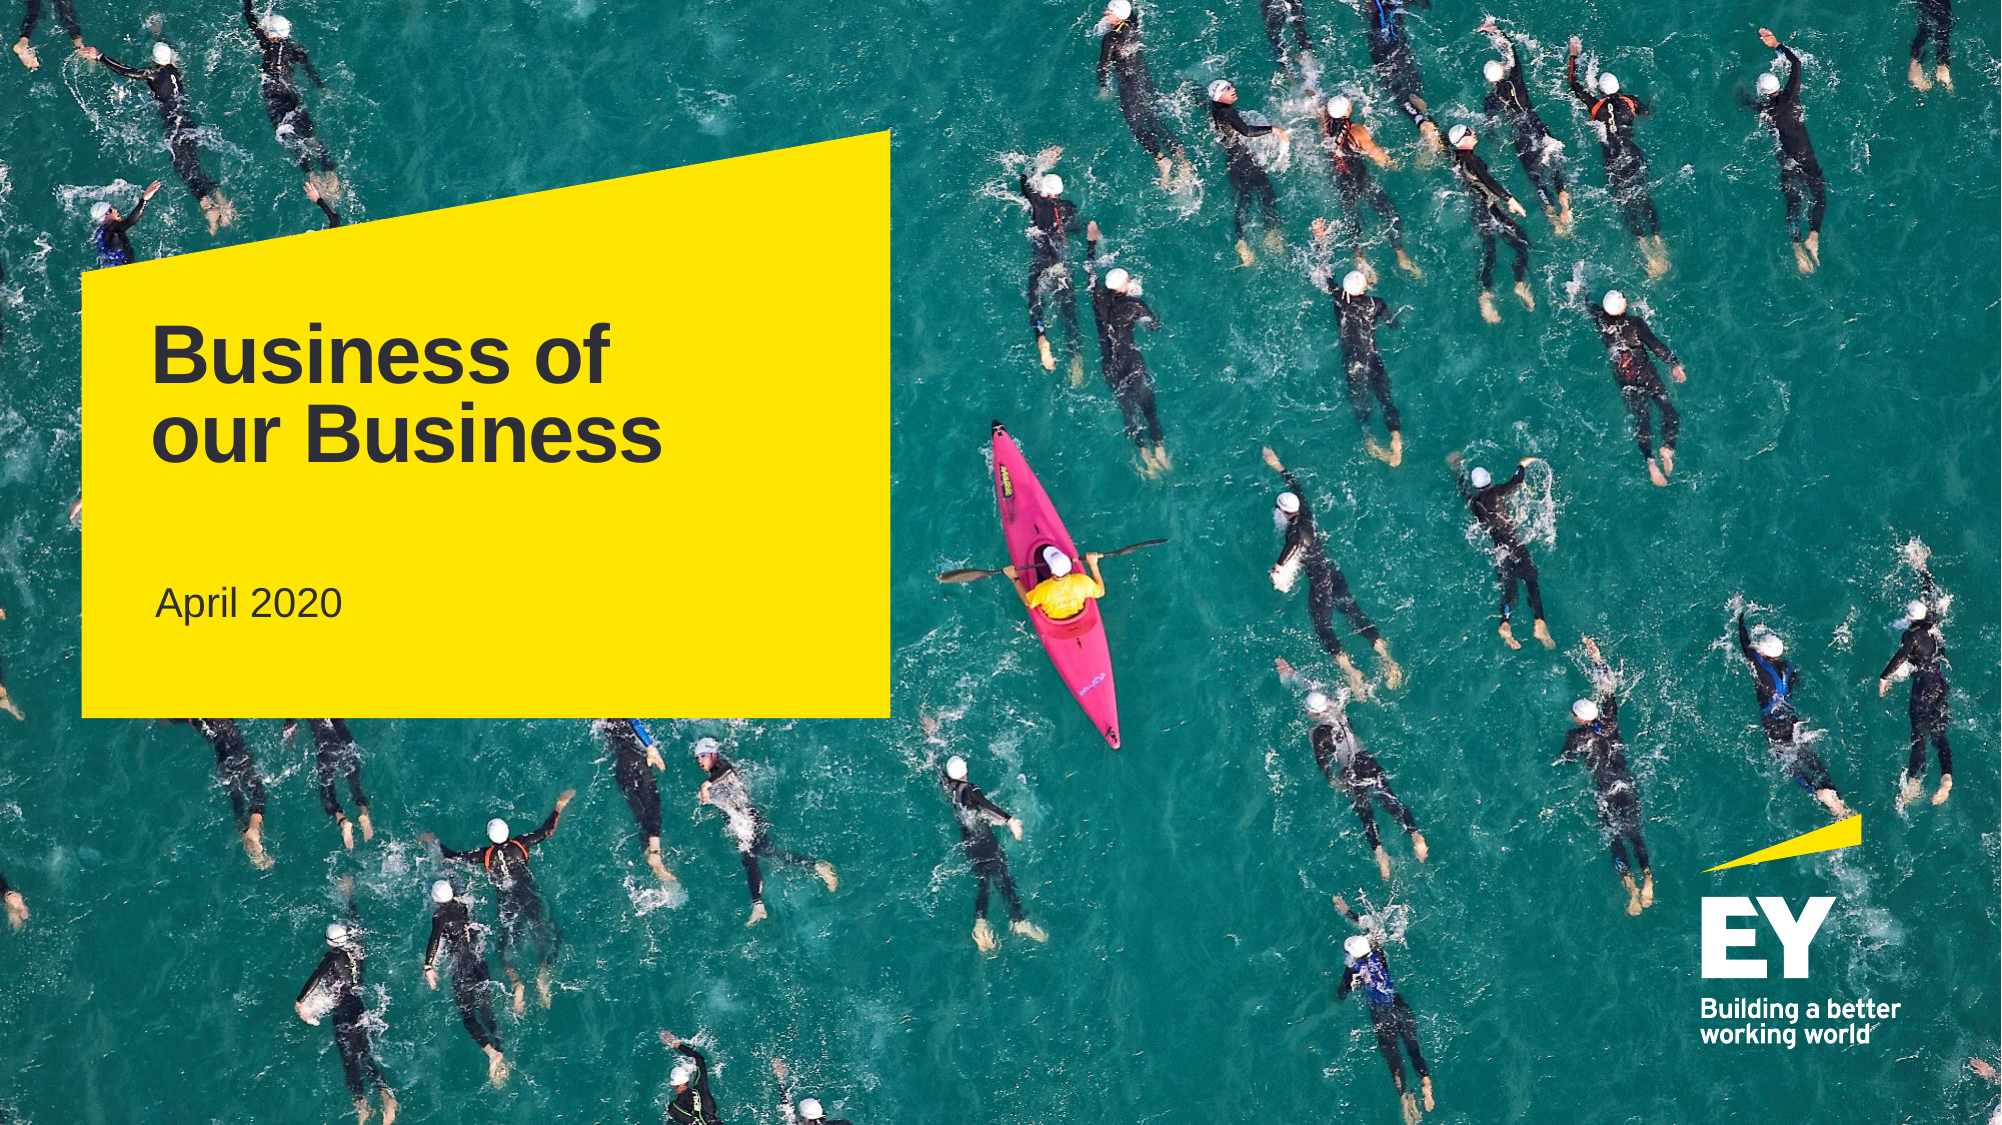

# Business of our Business

April 2020